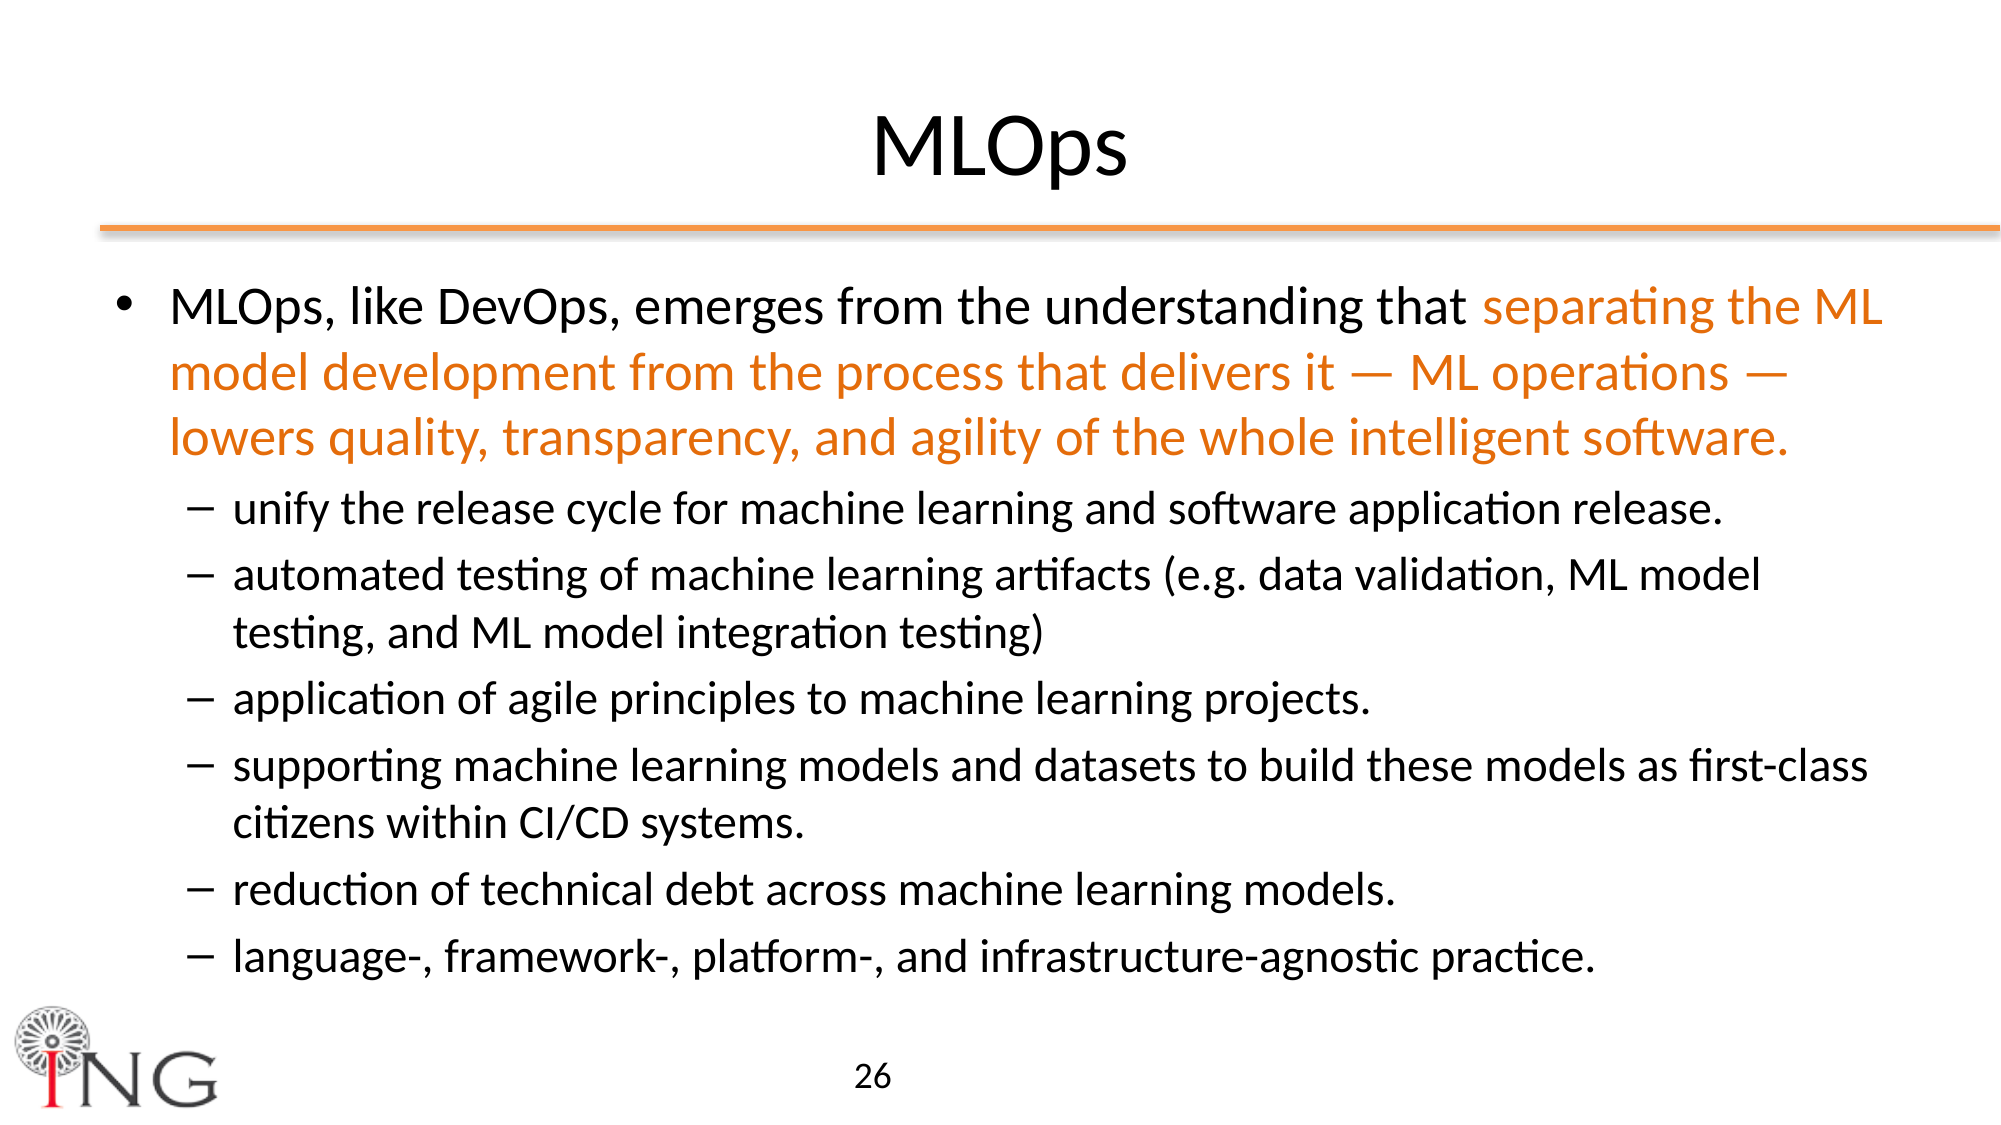

# MLOps
MLOps, like DevOps, emerges from the understanding that separating the ML model development from the process that delivers it — ML operations — lowers quality, transparency, and agility of the whole intelligent software.
unify the release cycle for machine learning and software application release.
automated testing of machine learning artifacts (e.g. data validation, ML model testing, and ML model integration testing)
application of agile principles to machine learning projects.
supporting machine learning models and datasets to build these models as first-class citizens within CI/CD systems.
reduction of technical debt across machine learning models.
language-, framework-, platform-, and infrastructure-agnostic practice.
26